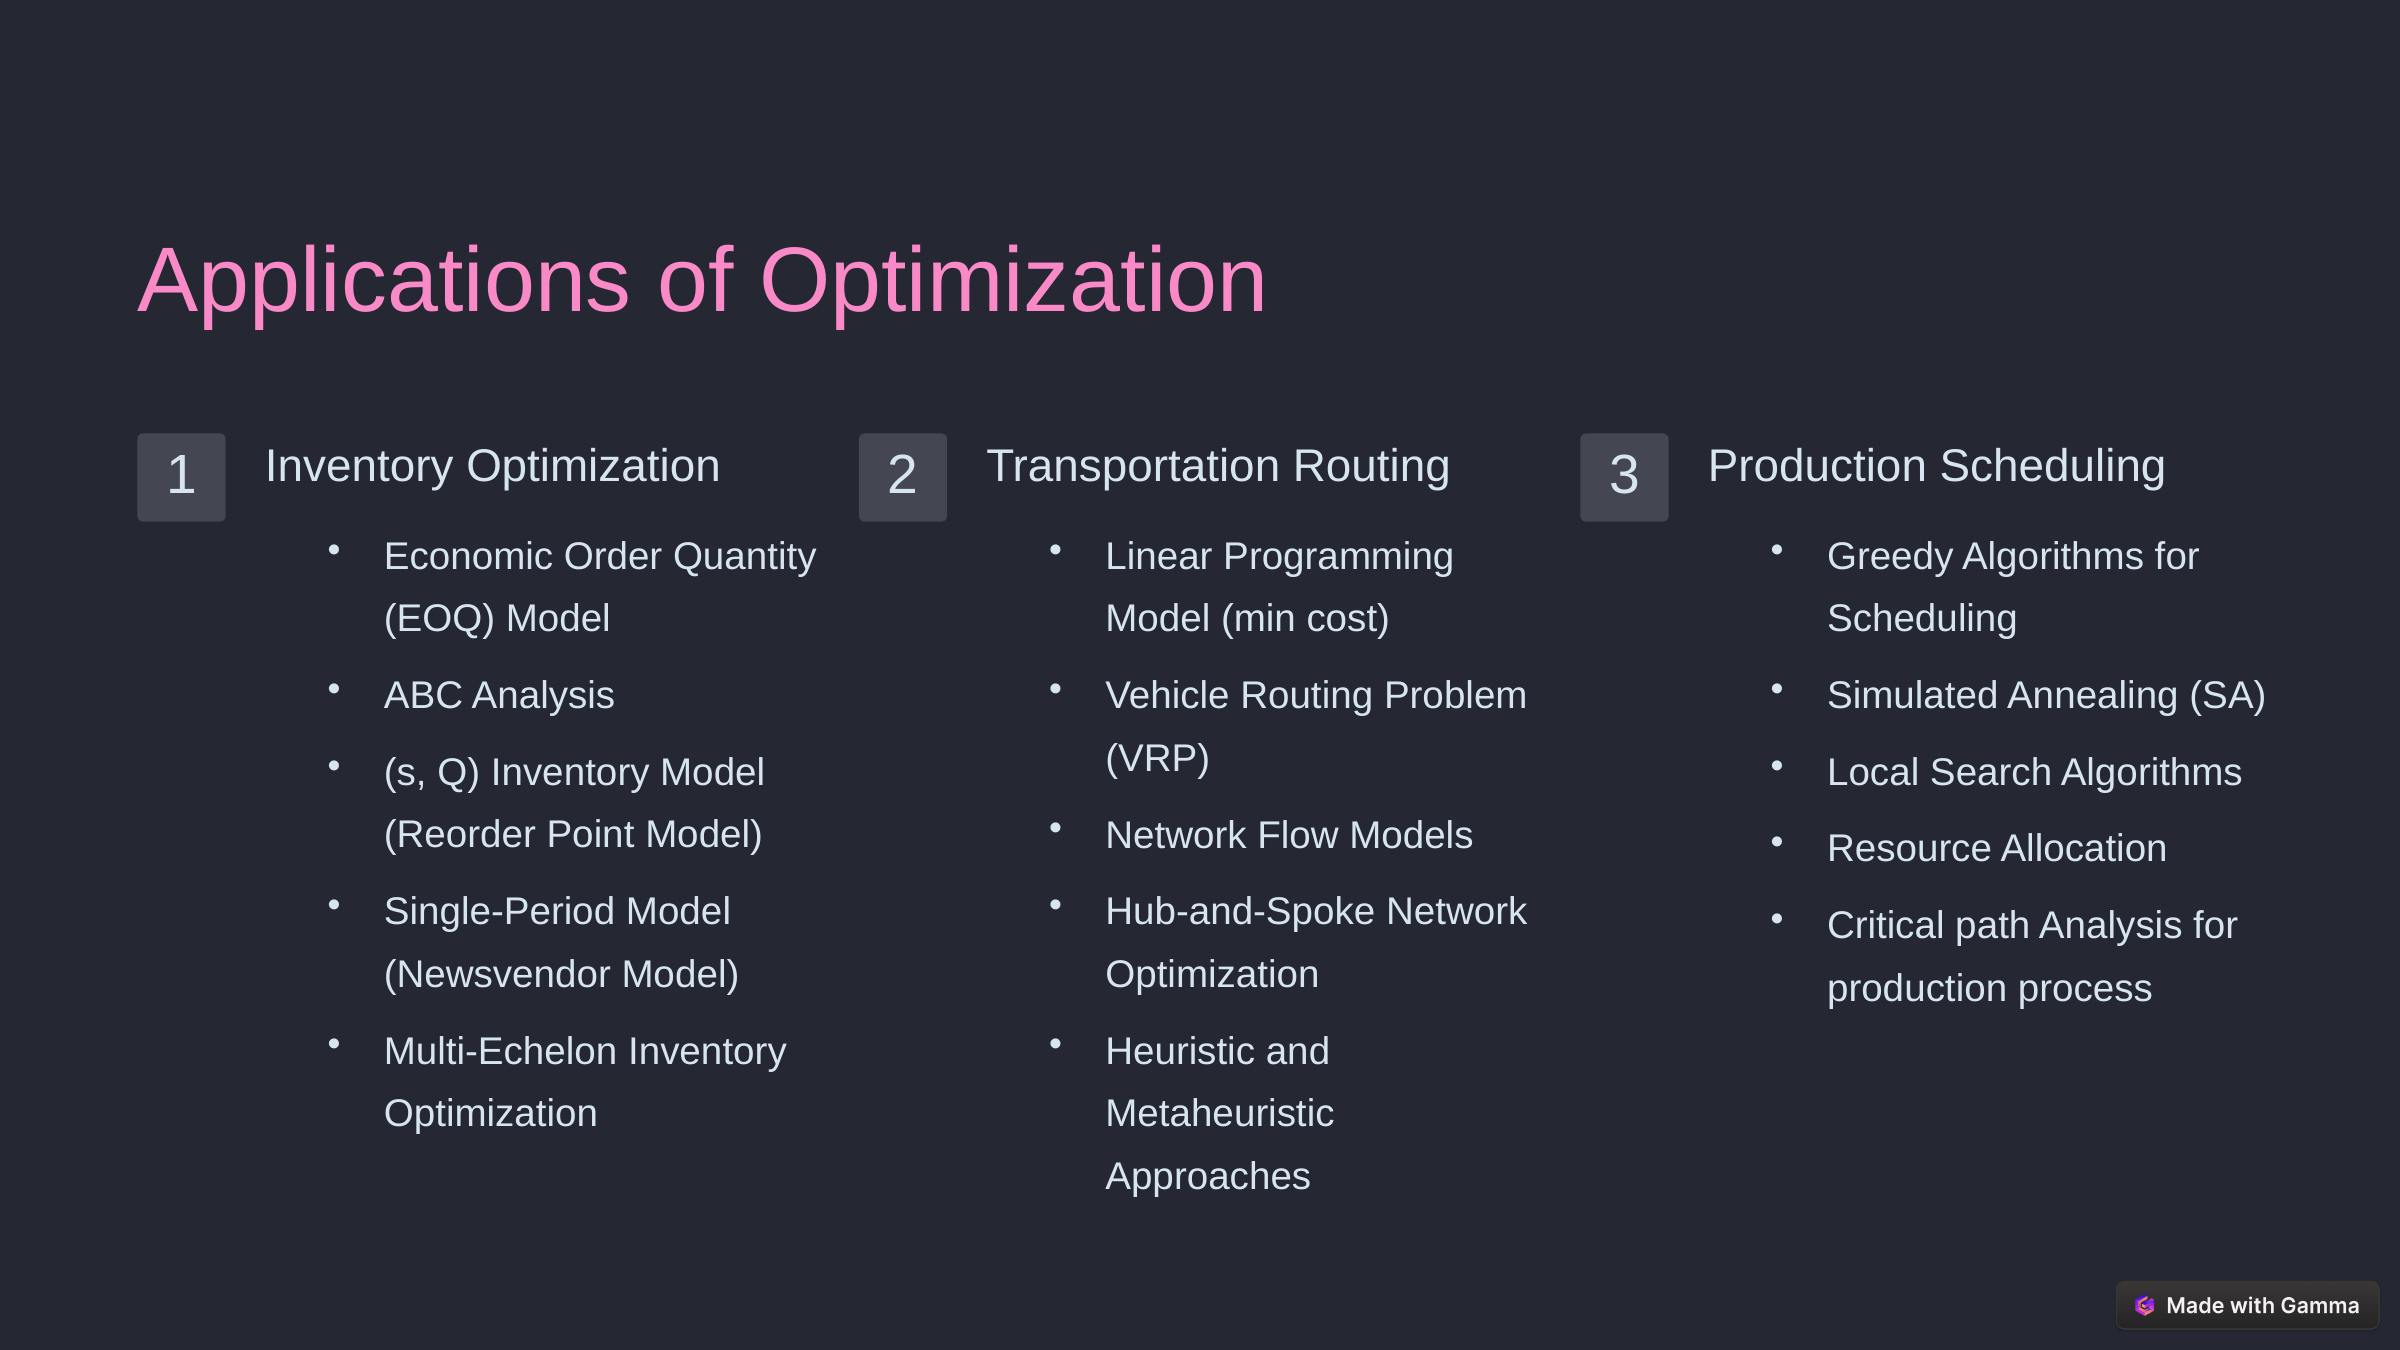

Applications of Optimization

Inventory Optimization

Transportation Routing

Production Scheduling
1
2
3
Economic Order Quantity (EOQ) Model
Linear Programming Model (min cost)
Greedy Algorithms for Scheduling
ABC Analysis
Vehicle Routing Problem (VRP)
Simulated Annealing (SA)
(s, Q) Inventory Model (Reorder Point Model)
Local Search Algorithms
Network Flow Models
Resource Allocation
Single-Period Model (Newsvendor Model)
Hub-and-Spoke Network Optimization
Critical path Analysis for production process
Multi-Echelon Inventory Optimization
Heuristic and Metaheuristic Approaches